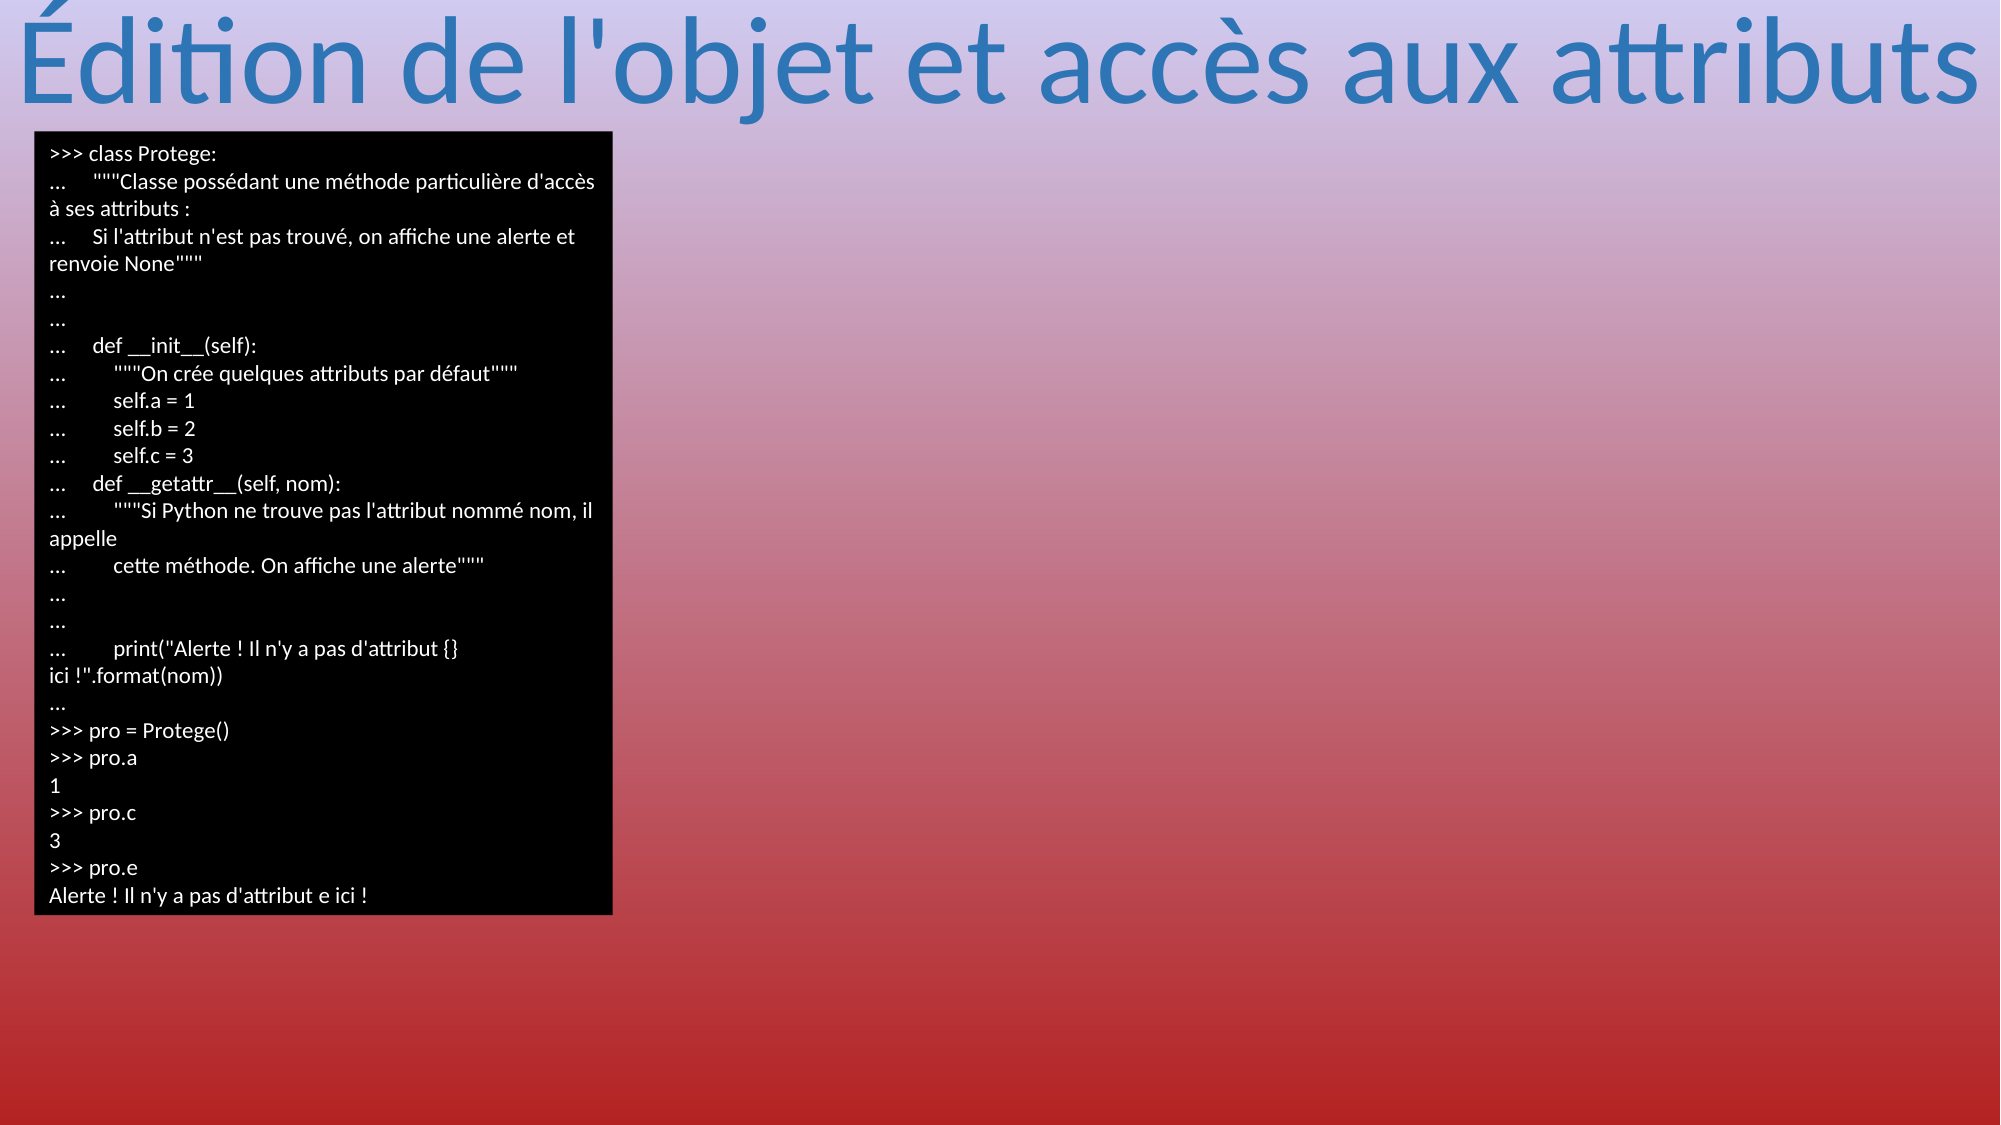

# Édition de l'objet et accès aux attributs
>>> class Protege:
...     """Classe possédant une méthode particulière d'accès à ses attributs :
...     Si l'attribut n'est pas trouvé, on affiche une alerte et renvoie None"""
...
...
...     def __init__(self):
...         """On crée quelques attributs par défaut"""
...         self.a = 1
...         self.b = 2
...         self.c = 3
...     def __getattr__(self, nom):
...         """Si Python ne trouve pas l'attribut nommé nom, il appelle
...         cette méthode. On affiche une alerte"""
...
...
...         print("Alerte ! Il n'y a pas d'attribut {} ici !".format(nom))
...
>>> pro = Protege()
>>> pro.a
1
>>> pro.c
3
>>> pro.e
Alerte ! Il n'y a pas d'attribut e ici !

260